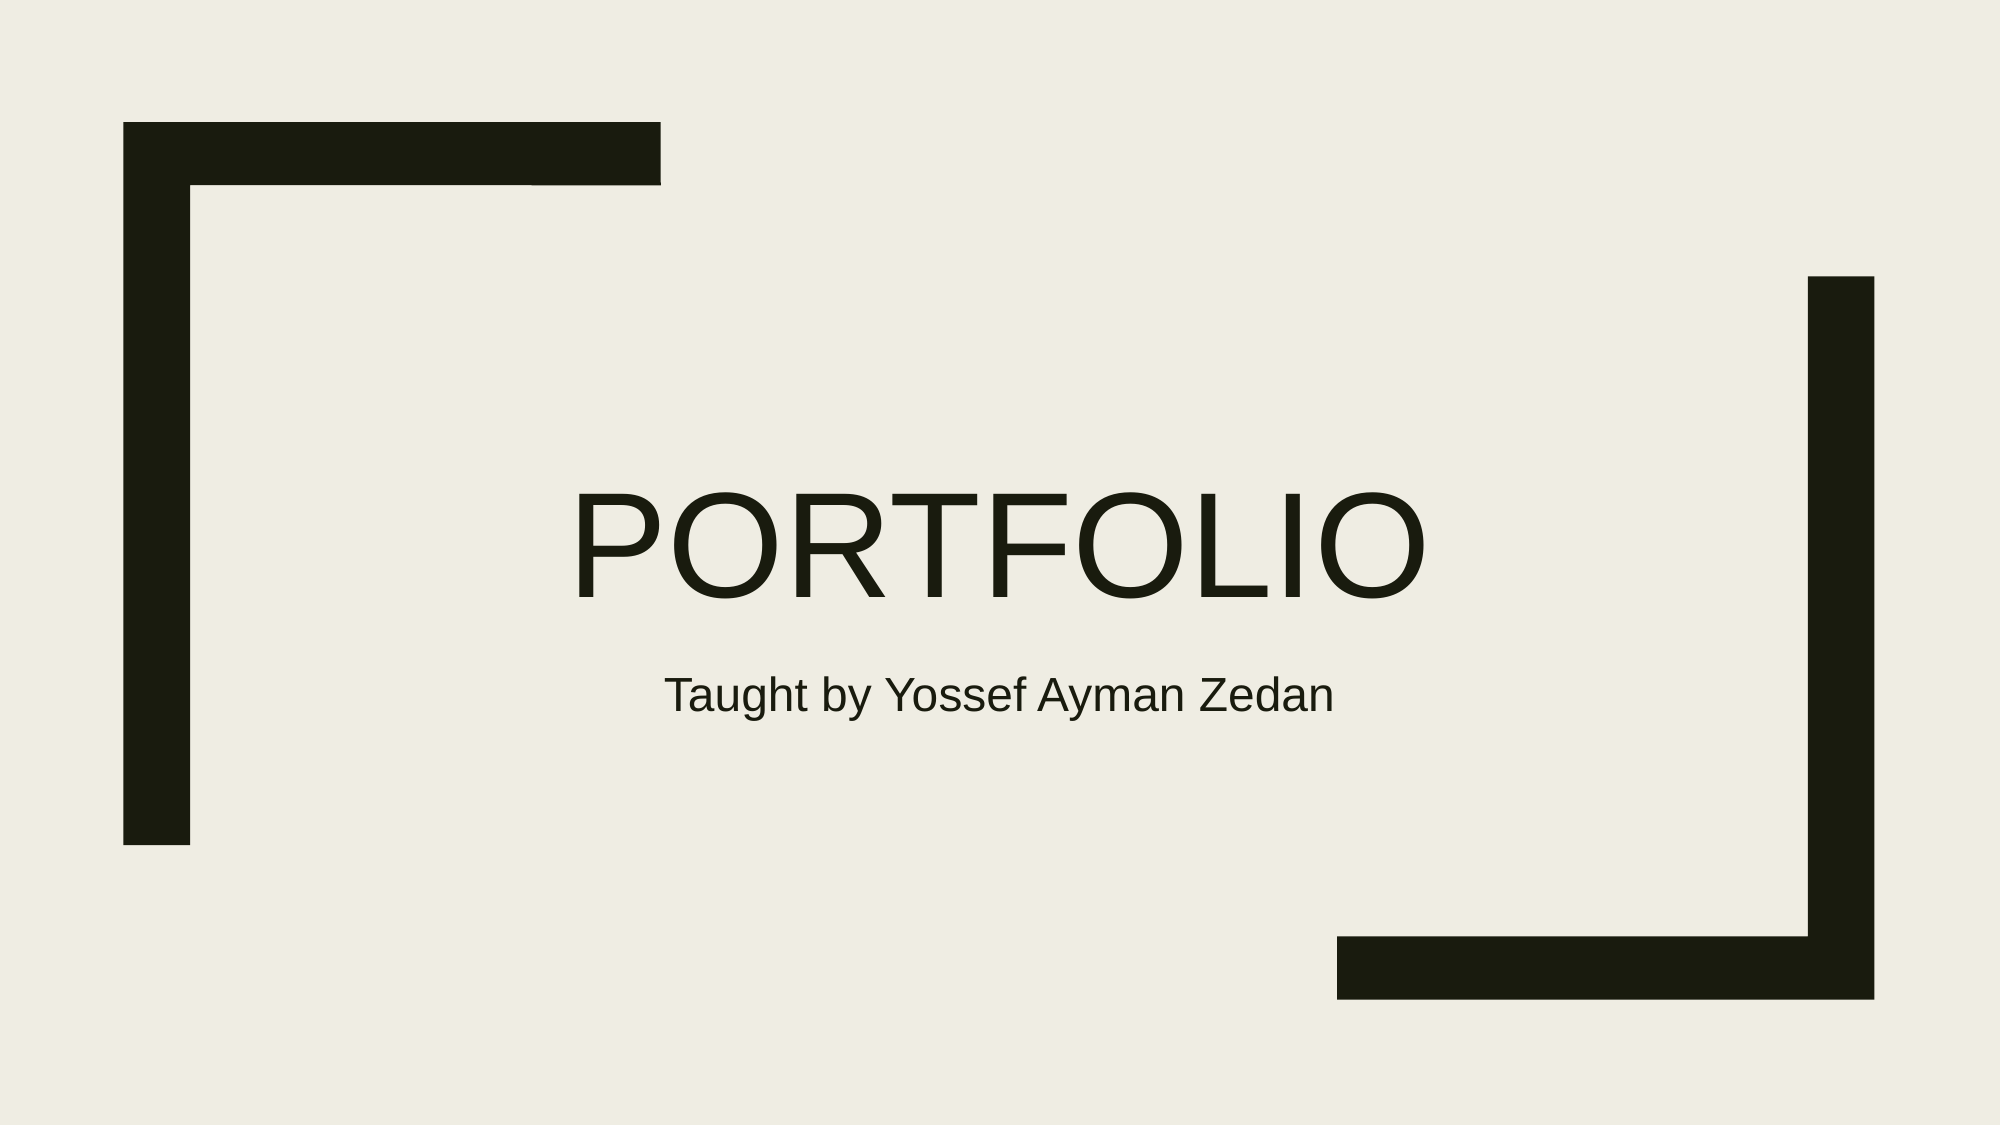

# portfolio
Taught by Yossef Ayman Zedan